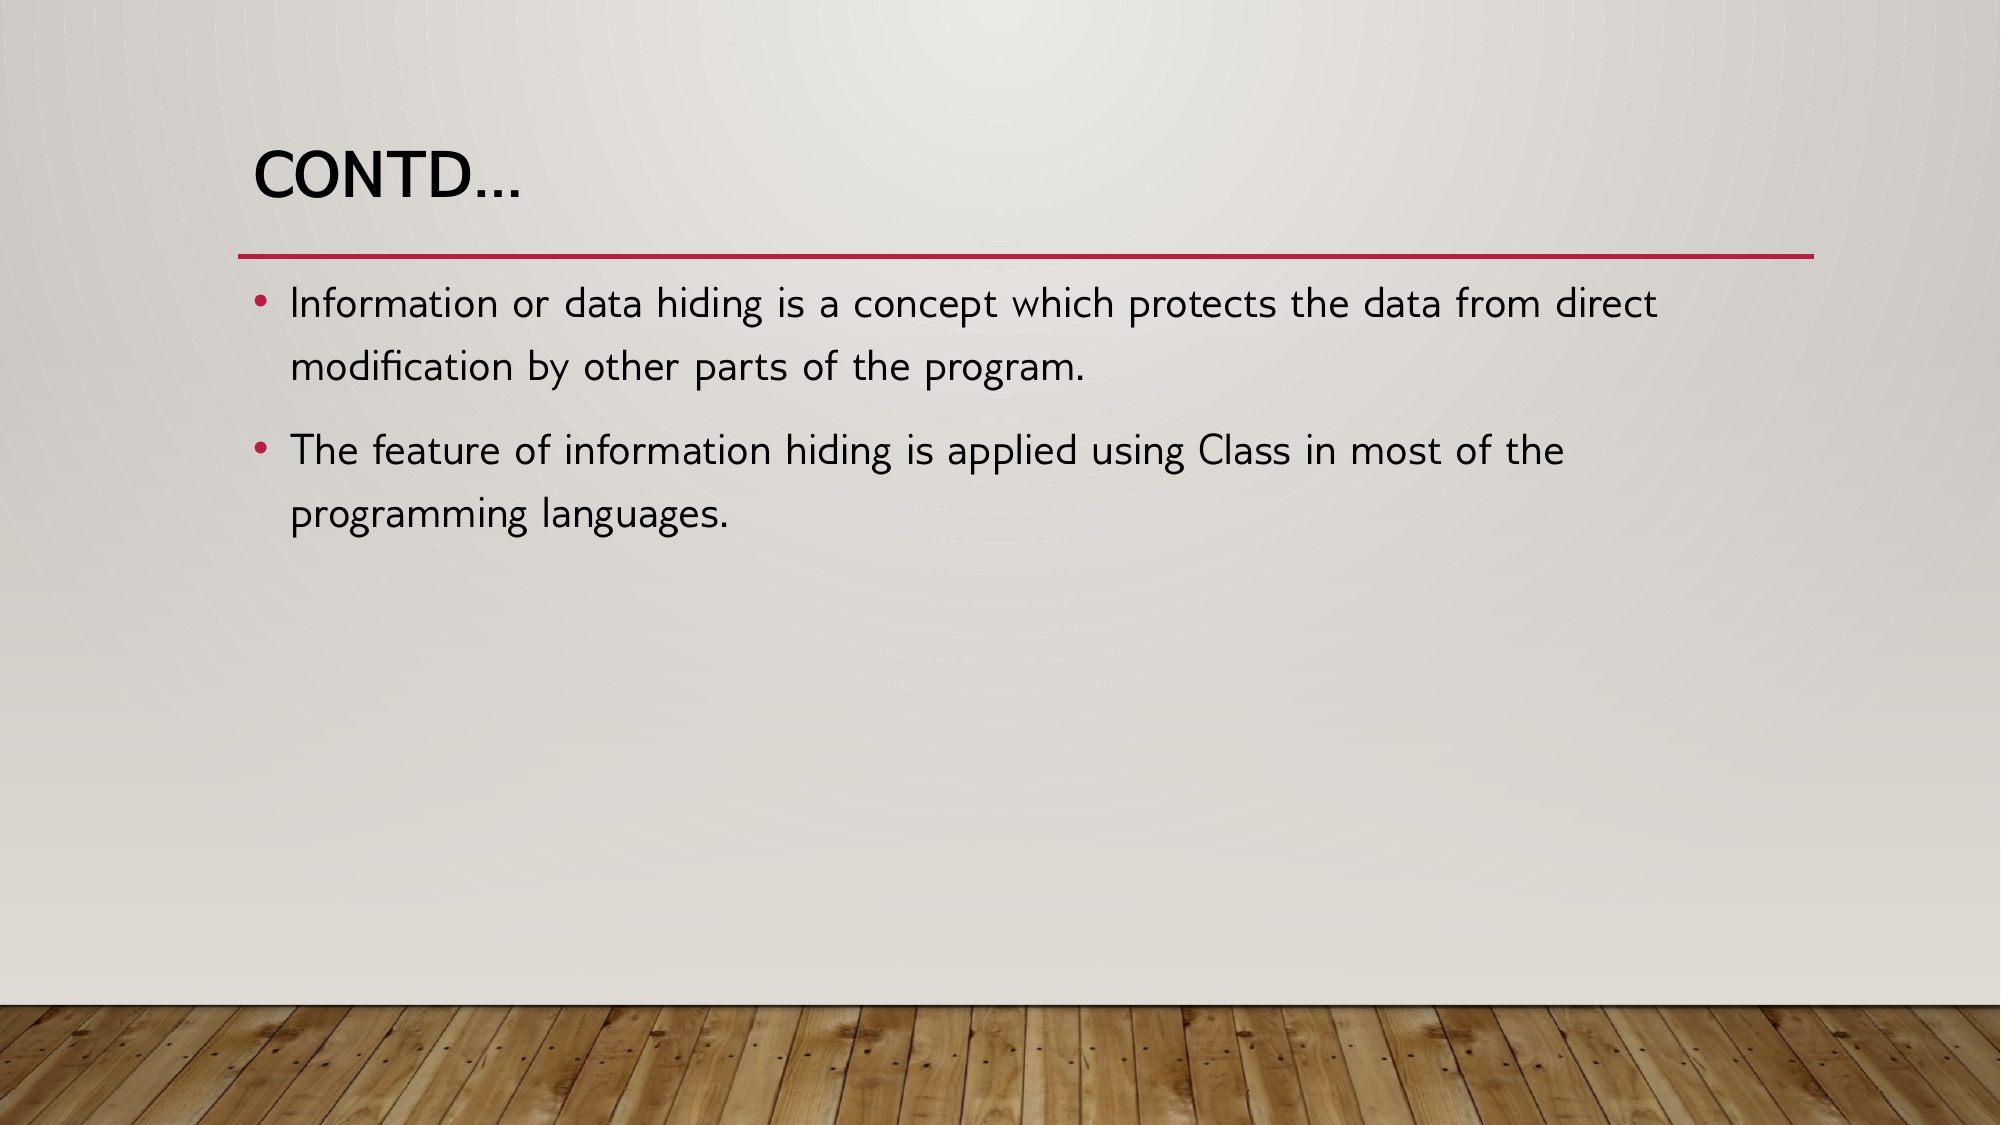

# Contd…
Information or data hiding is a concept which protects the data from direct modification by other parts of the program.
The feature of information hiding is applied using Class in most of the programming languages.